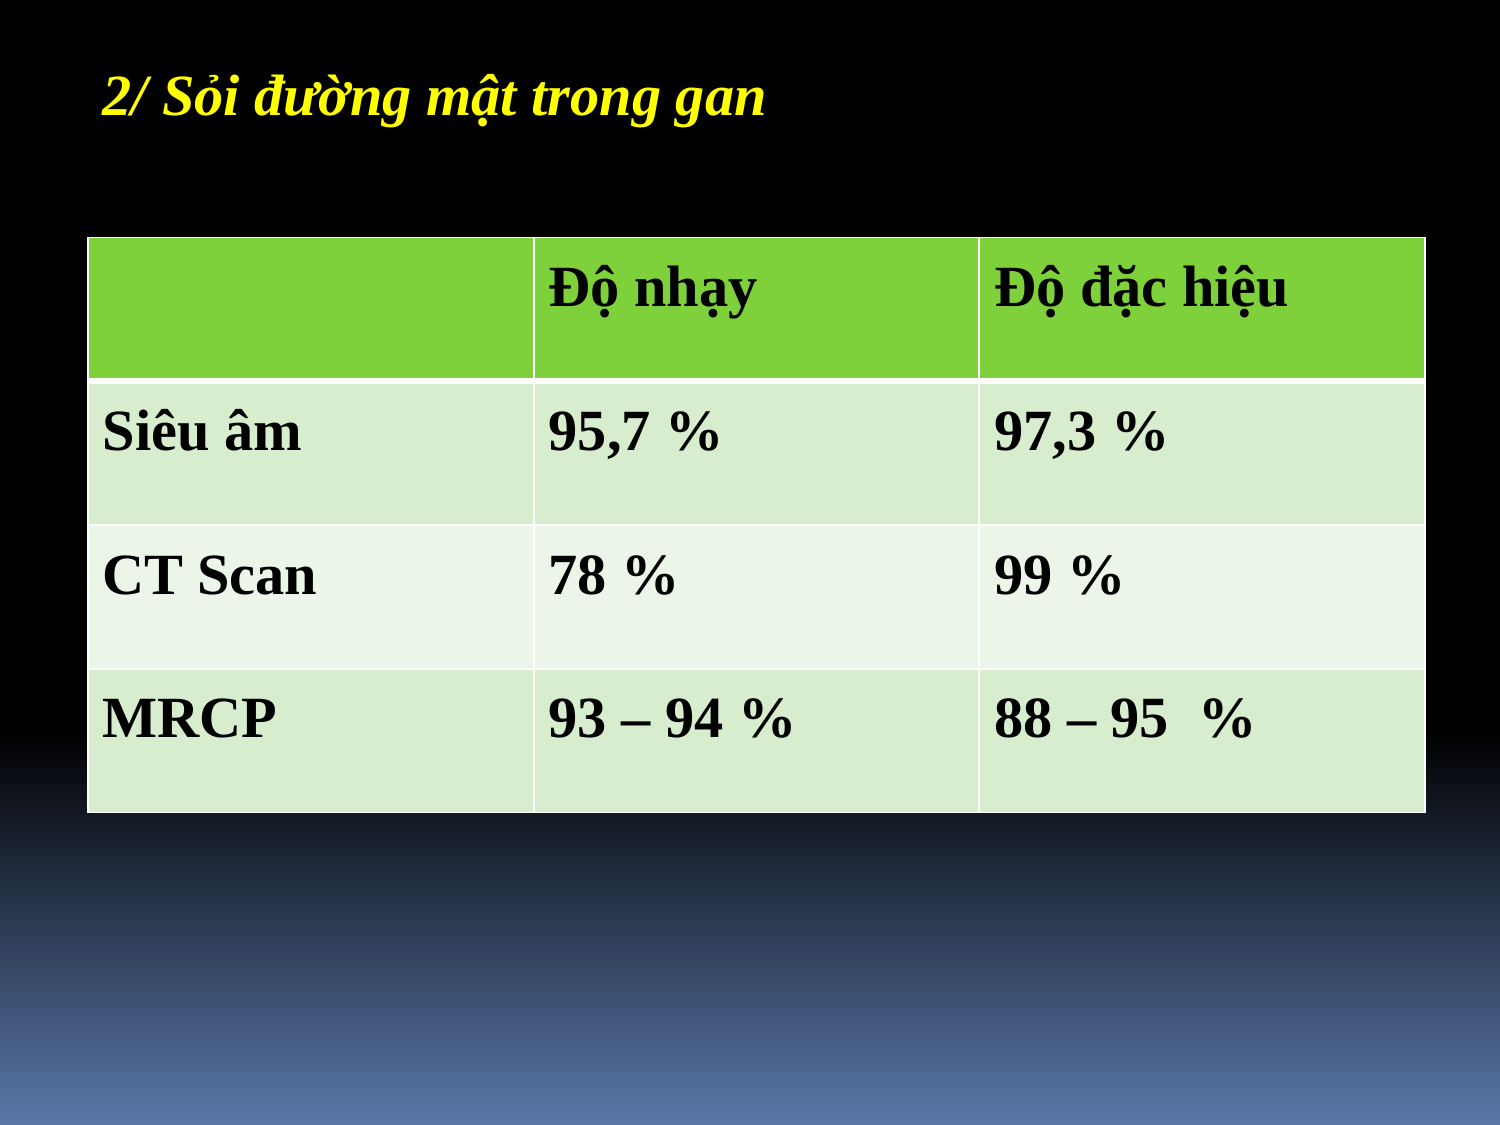

2/ Sỏi đường mật trong gan
|  | Độ nhạy | Độ đặc hiệu |
| --- | --- | --- |
| Siêu âm | 95,7 % | 97,3 % |
| CT Scan | 78 % | 99 % |
| MRCP | 93 – 94 % | 88 – 95 % |